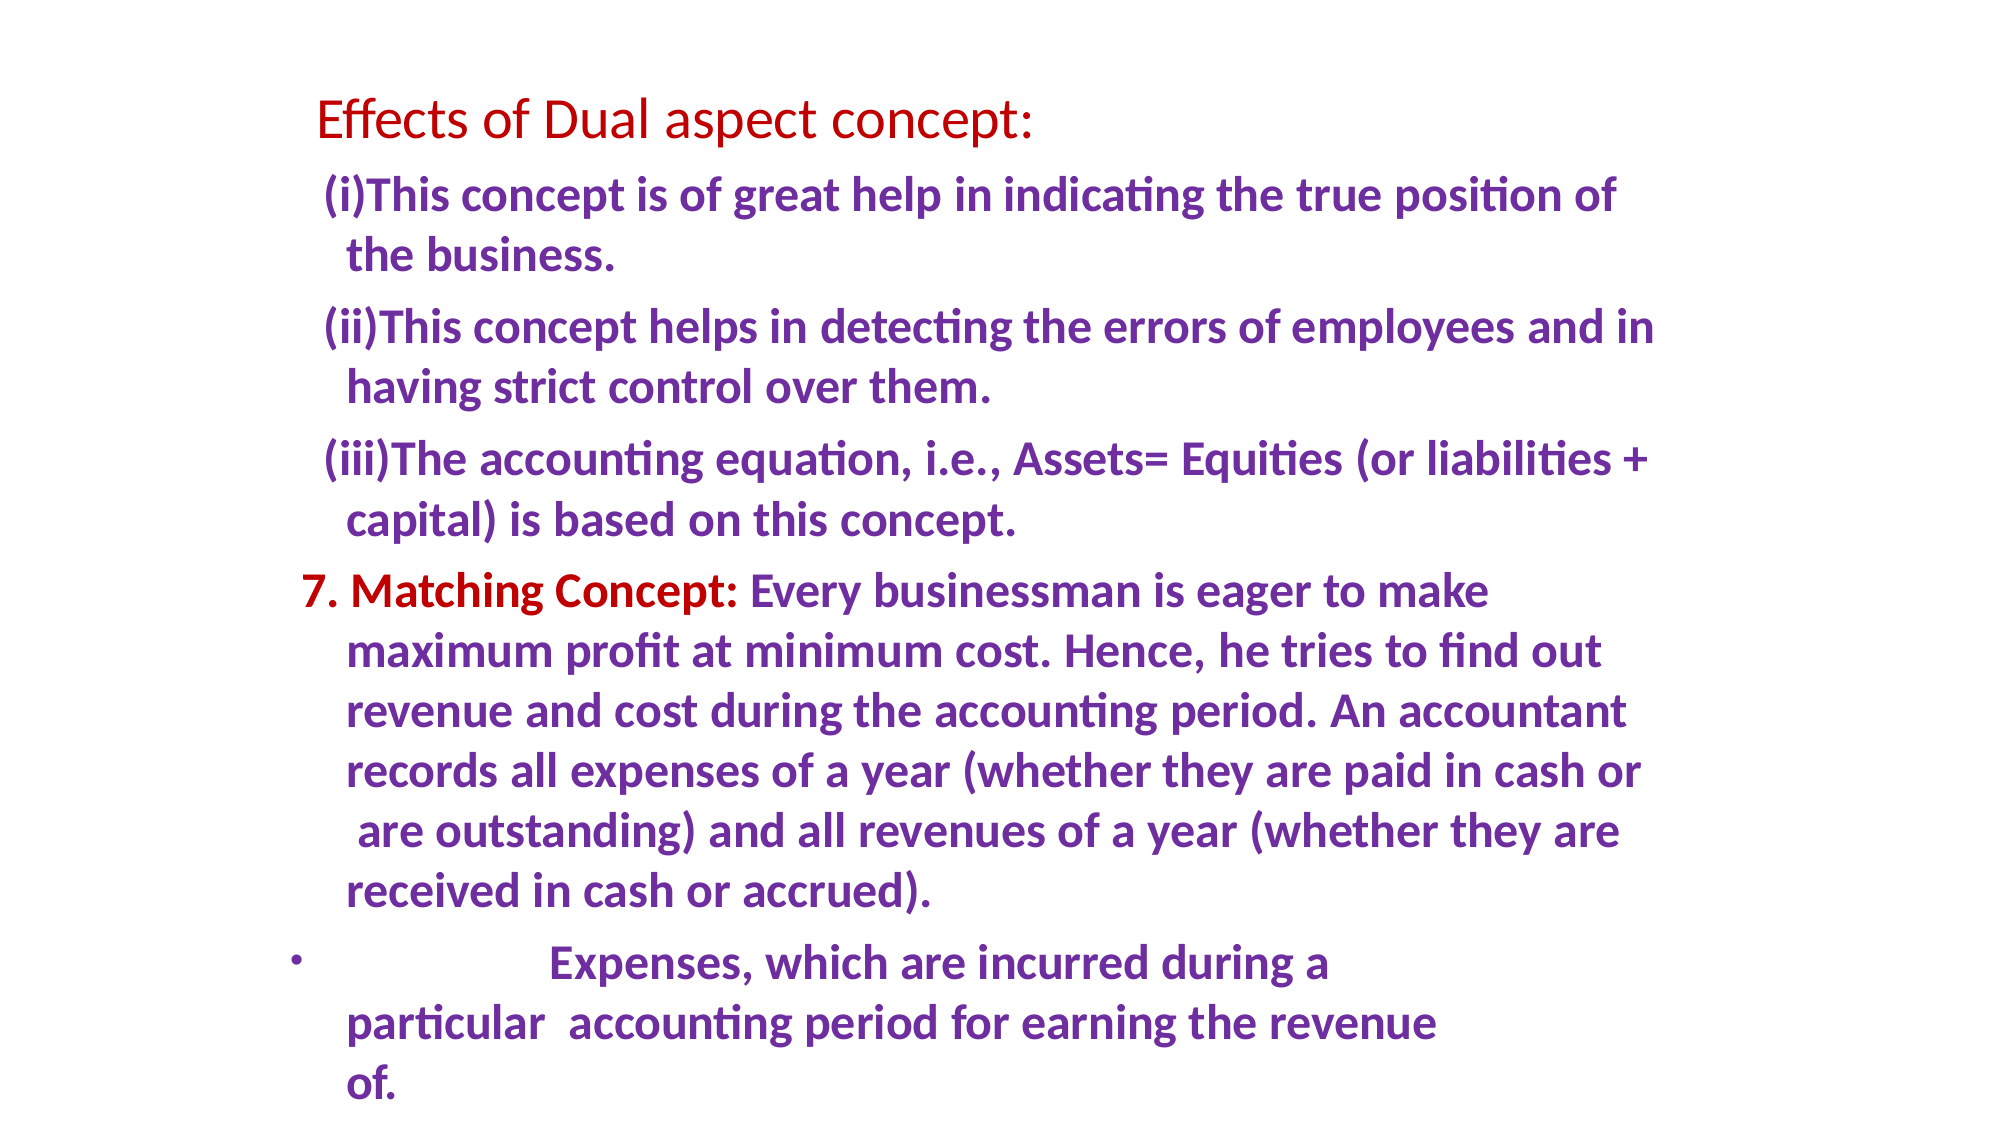

# Effects of Dual aspect concept:
This concept is of great help in indicating the true position of  the business.
This concept helps in detecting the errors of employees and in  having strict control over them.
The accounting equation, i.e., Assets= Equities (or liabilities +  capital) is based on this concept.
7. Matching Concept: Every businessman is eager to make  maximum profit at minimum cost. Hence, he tries to find out  revenue and cost during the accounting period. An accountant  records all expenses of a year (whether they are paid in cash or  are outstanding) and all revenues of a year (whether they are  received in cash or accrued).
	Expenses, which are incurred during a particular  accounting period for earning the revenue of.